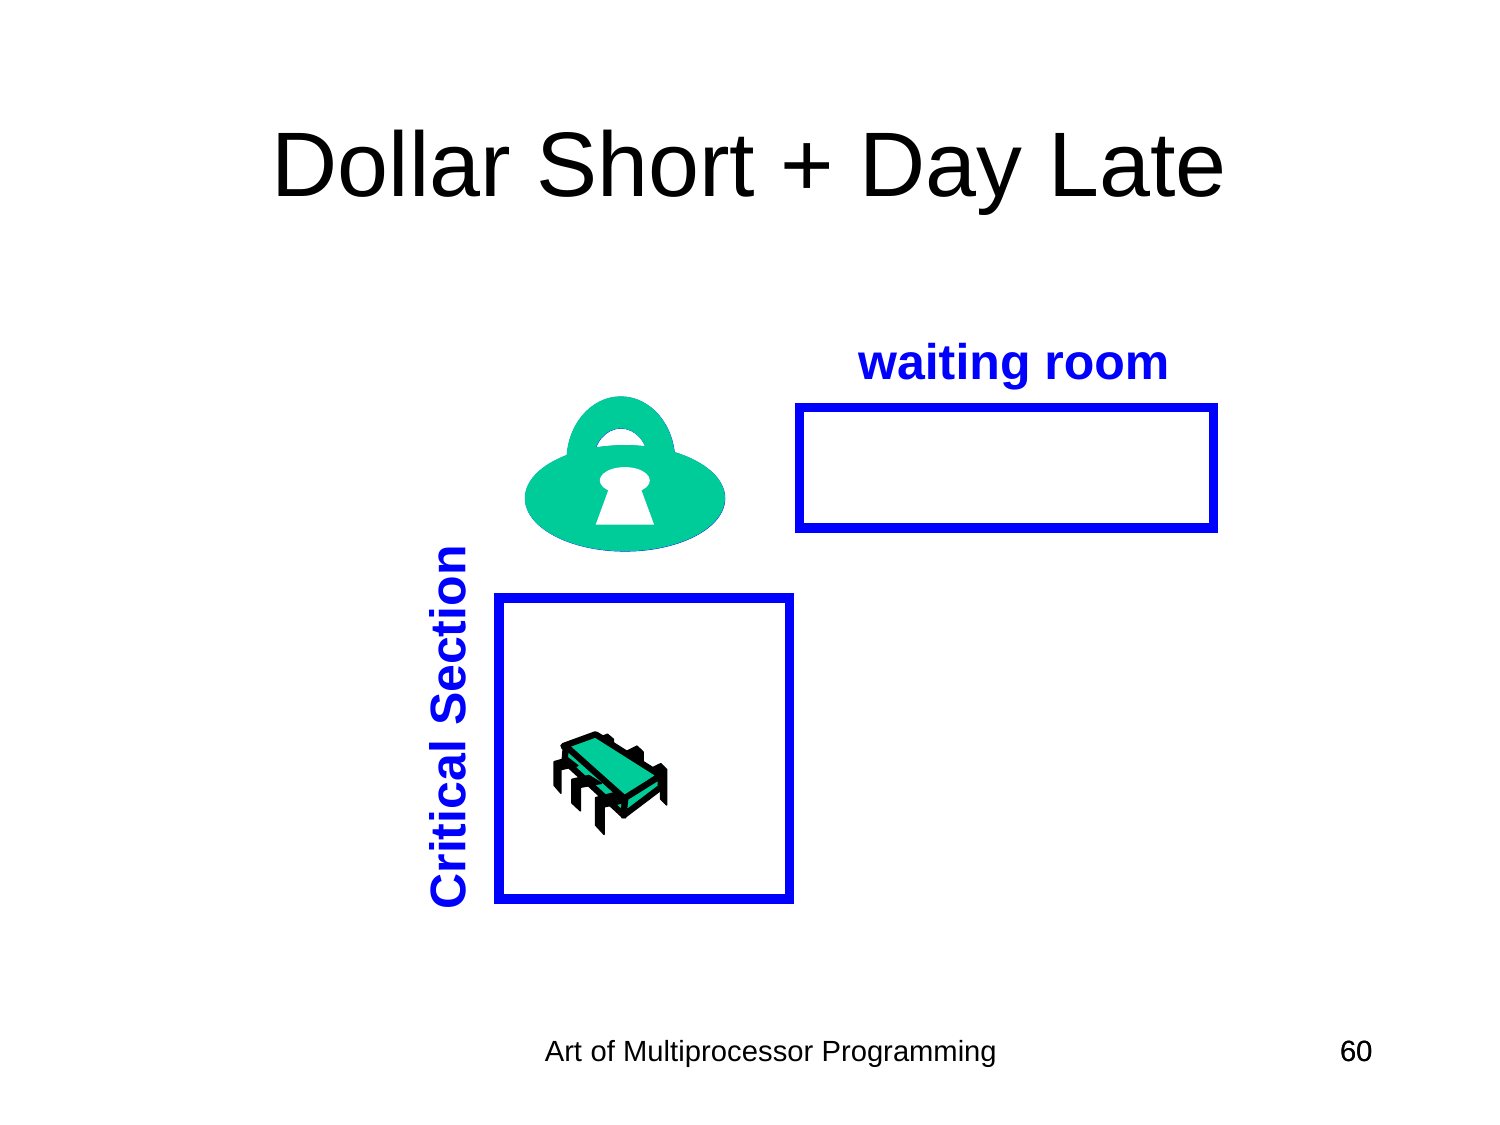

Dollar Short + Day Late
waiting room

Critical Section

Art of Multiprocessor Programming
60
60